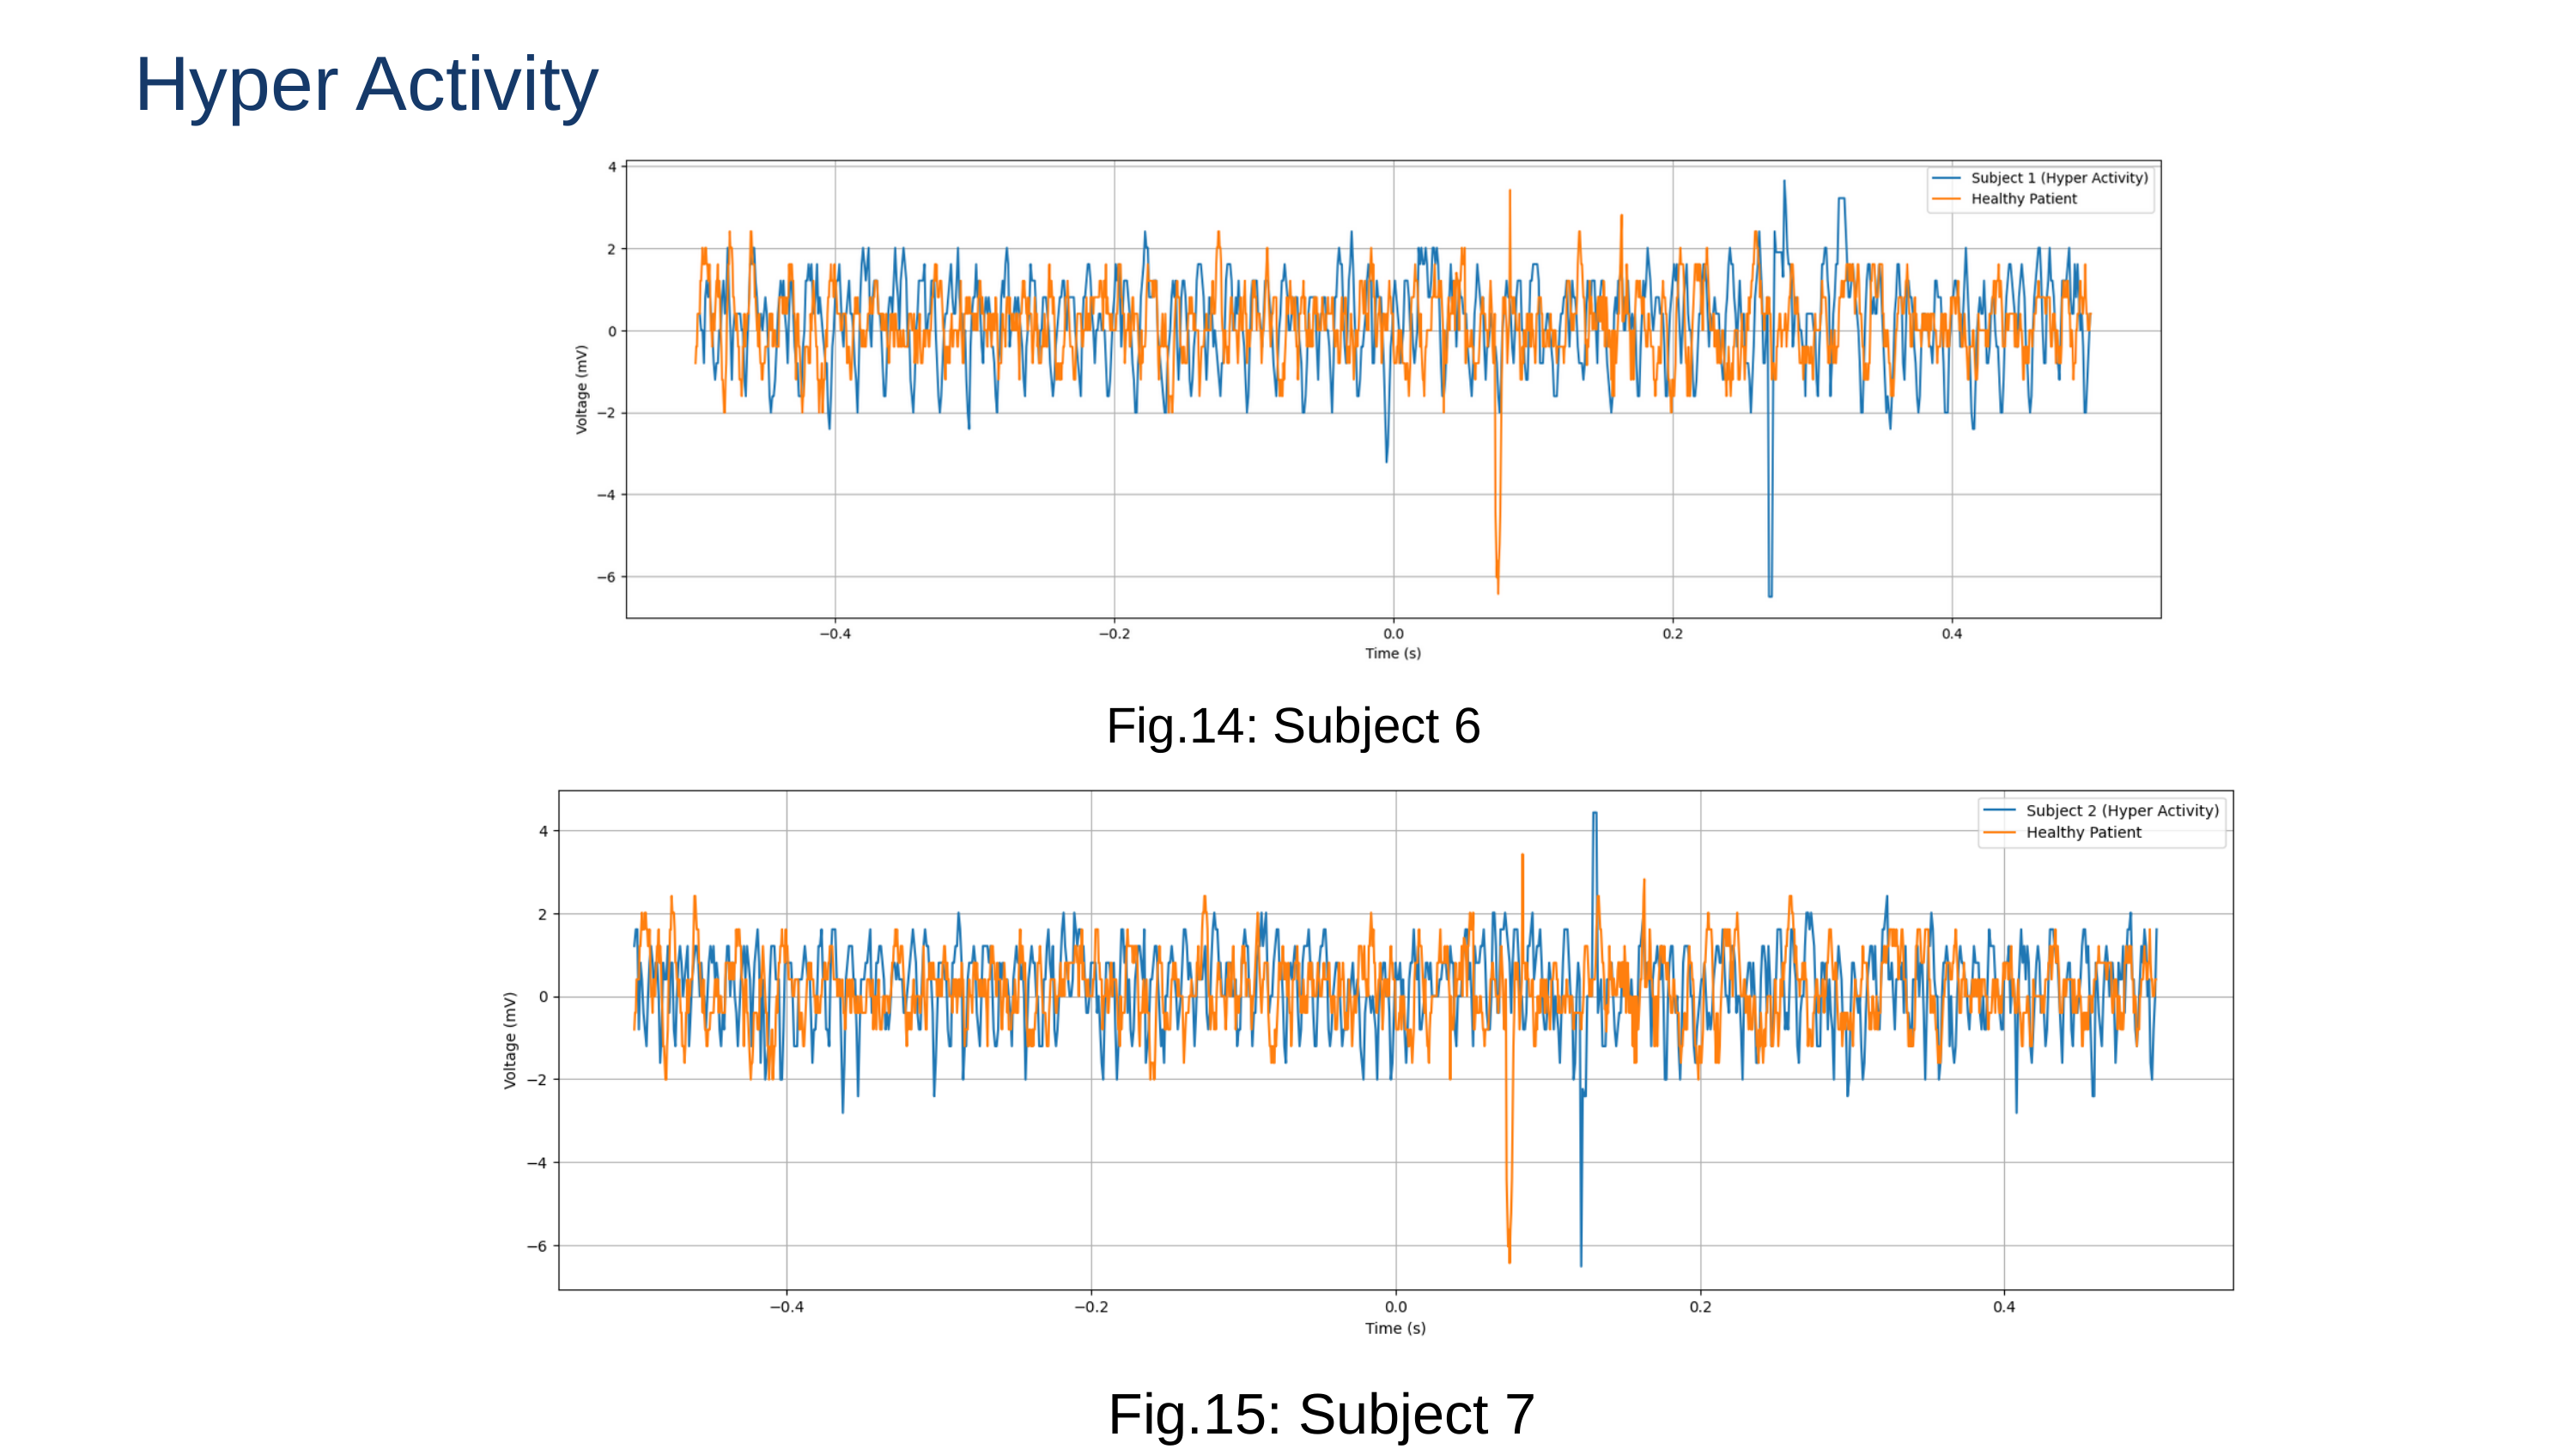

Hyper Activity

Fig.14: Subject 6

Fig.15: Subject 7